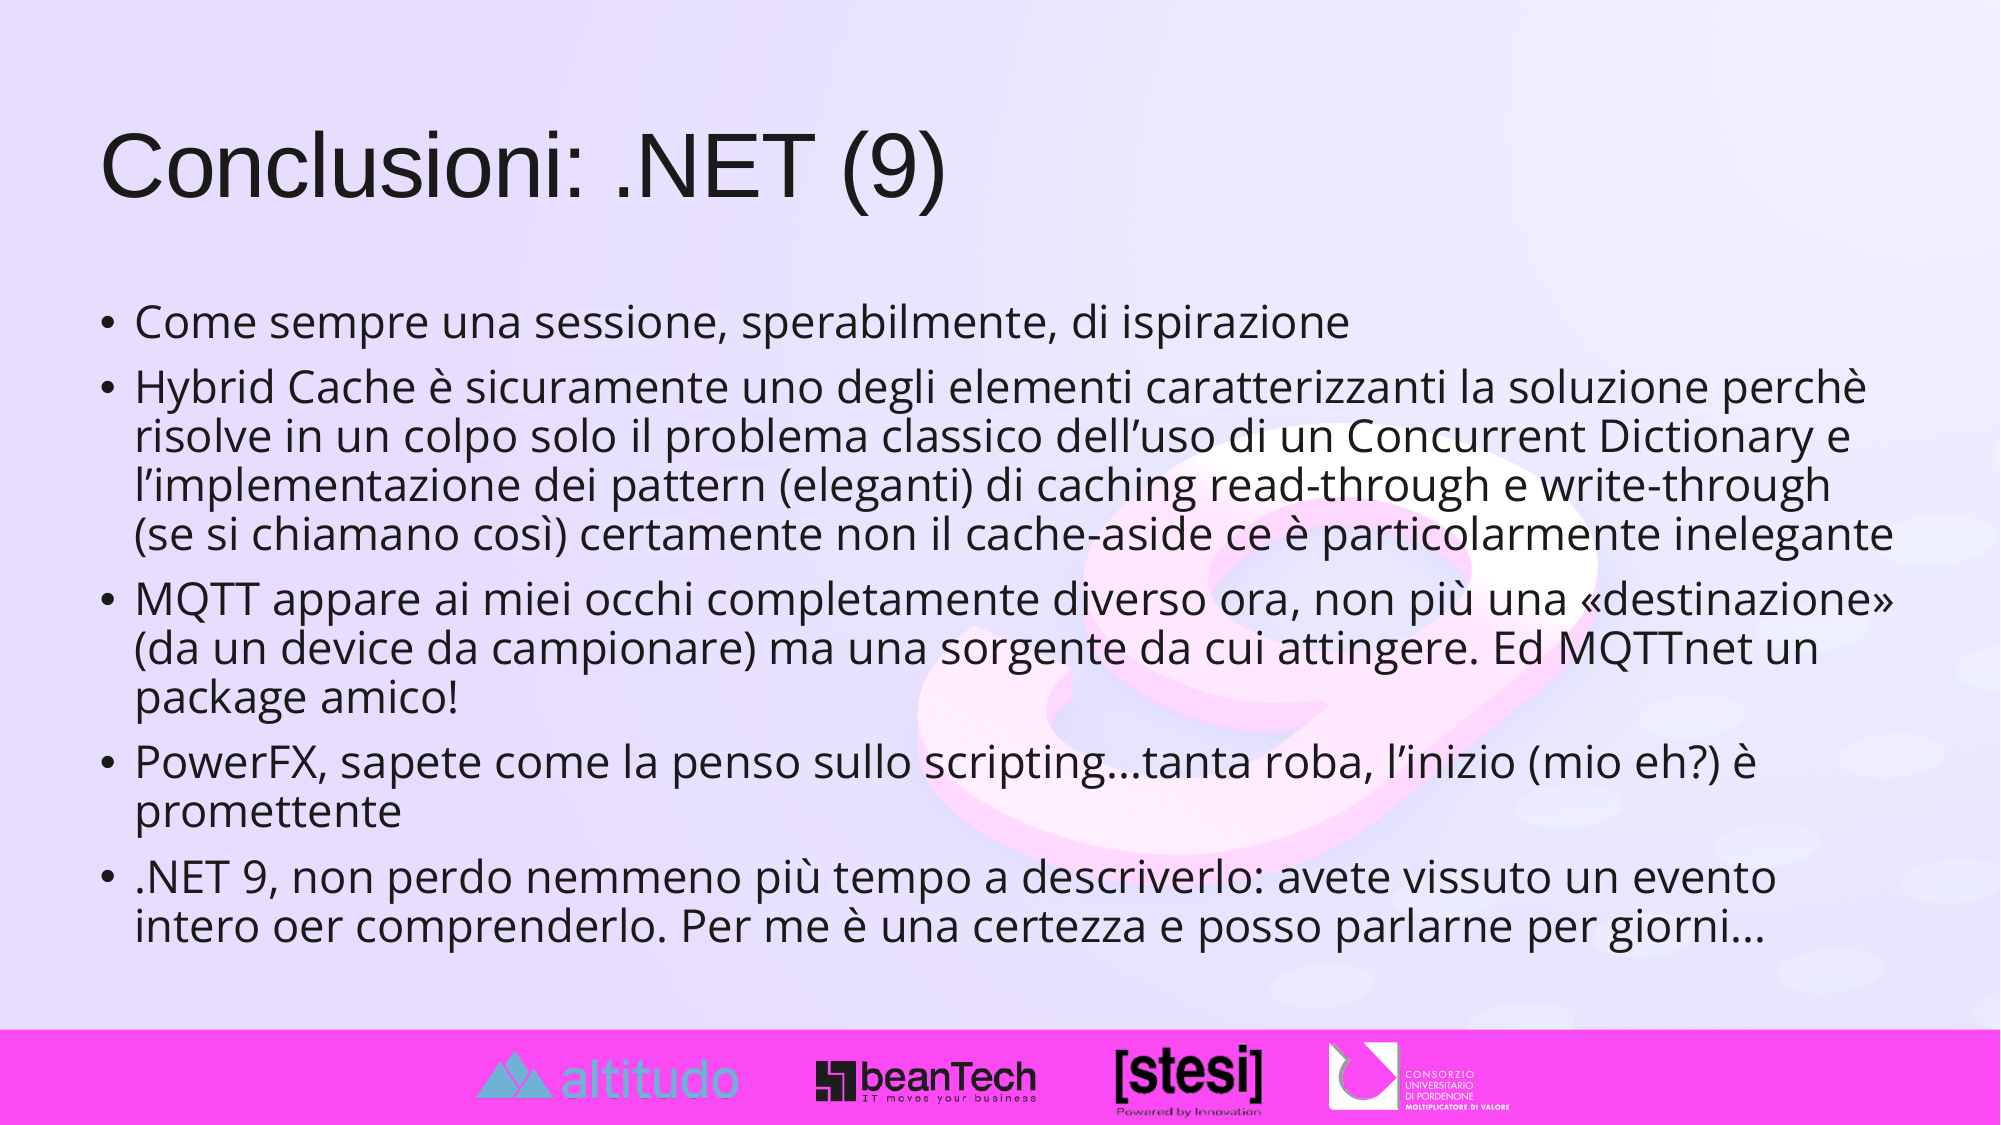

# Conclusioni: .NET (9)
Come sempre una sessione, sperabilmente, di ispirazione
Hybrid Cache è sicuramente uno degli elementi caratterizzanti la soluzione perchè risolve in un colpo solo il problema classico dell’uso di un Concurrent Dictionary e l’implementazione dei pattern (eleganti) di caching read-through e write-through (se si chiamano così) certamente non il cache-aside ce è particolarmente inelegante
MQTT appare ai miei occhi completamente diverso ora, non più una «destinazione» (da un device da campionare) ma una sorgente da cui attingere. Ed MQTTnet un package amico!
PowerFX, sapete come la penso sullo scripting...tanta roba, l’inizio (mio eh?) è promettente
.NET 9, non perdo nemmeno più tempo a descriverlo: avete vissuto un evento intero oer comprenderlo. Per me è una certezza e posso parlarne per giorni...